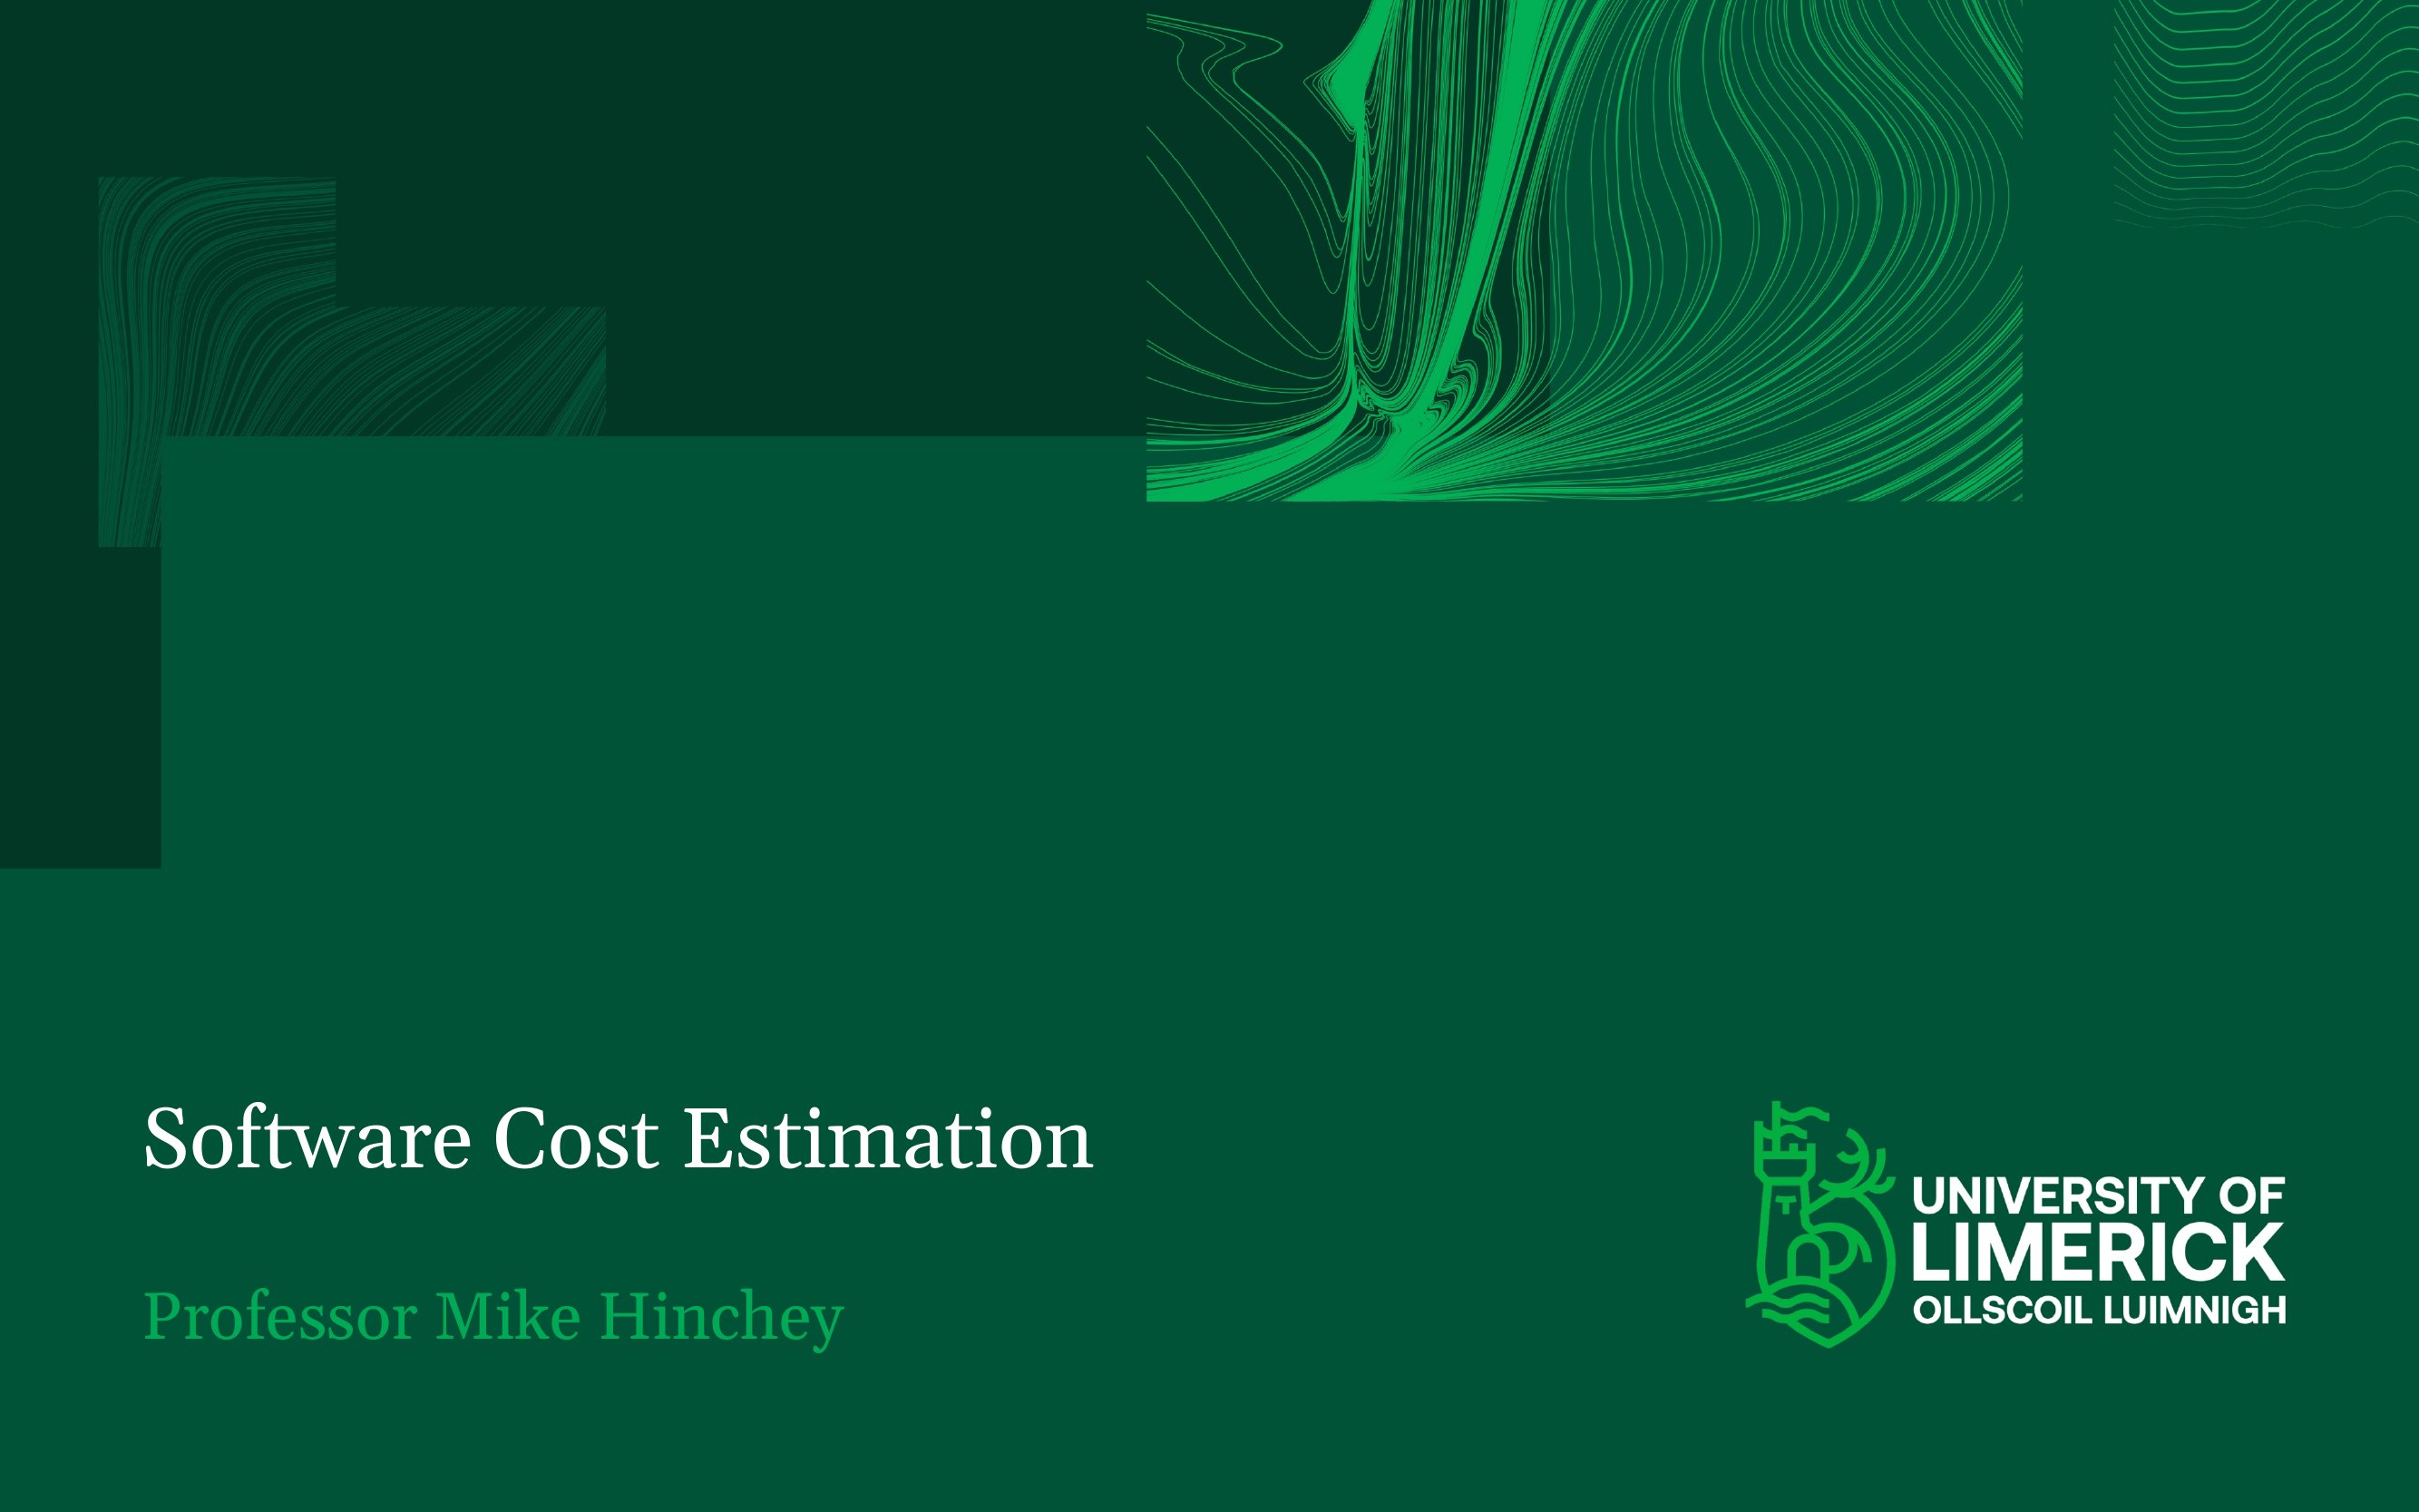

# Software Cost Estimation
Professor Mike Hinchey